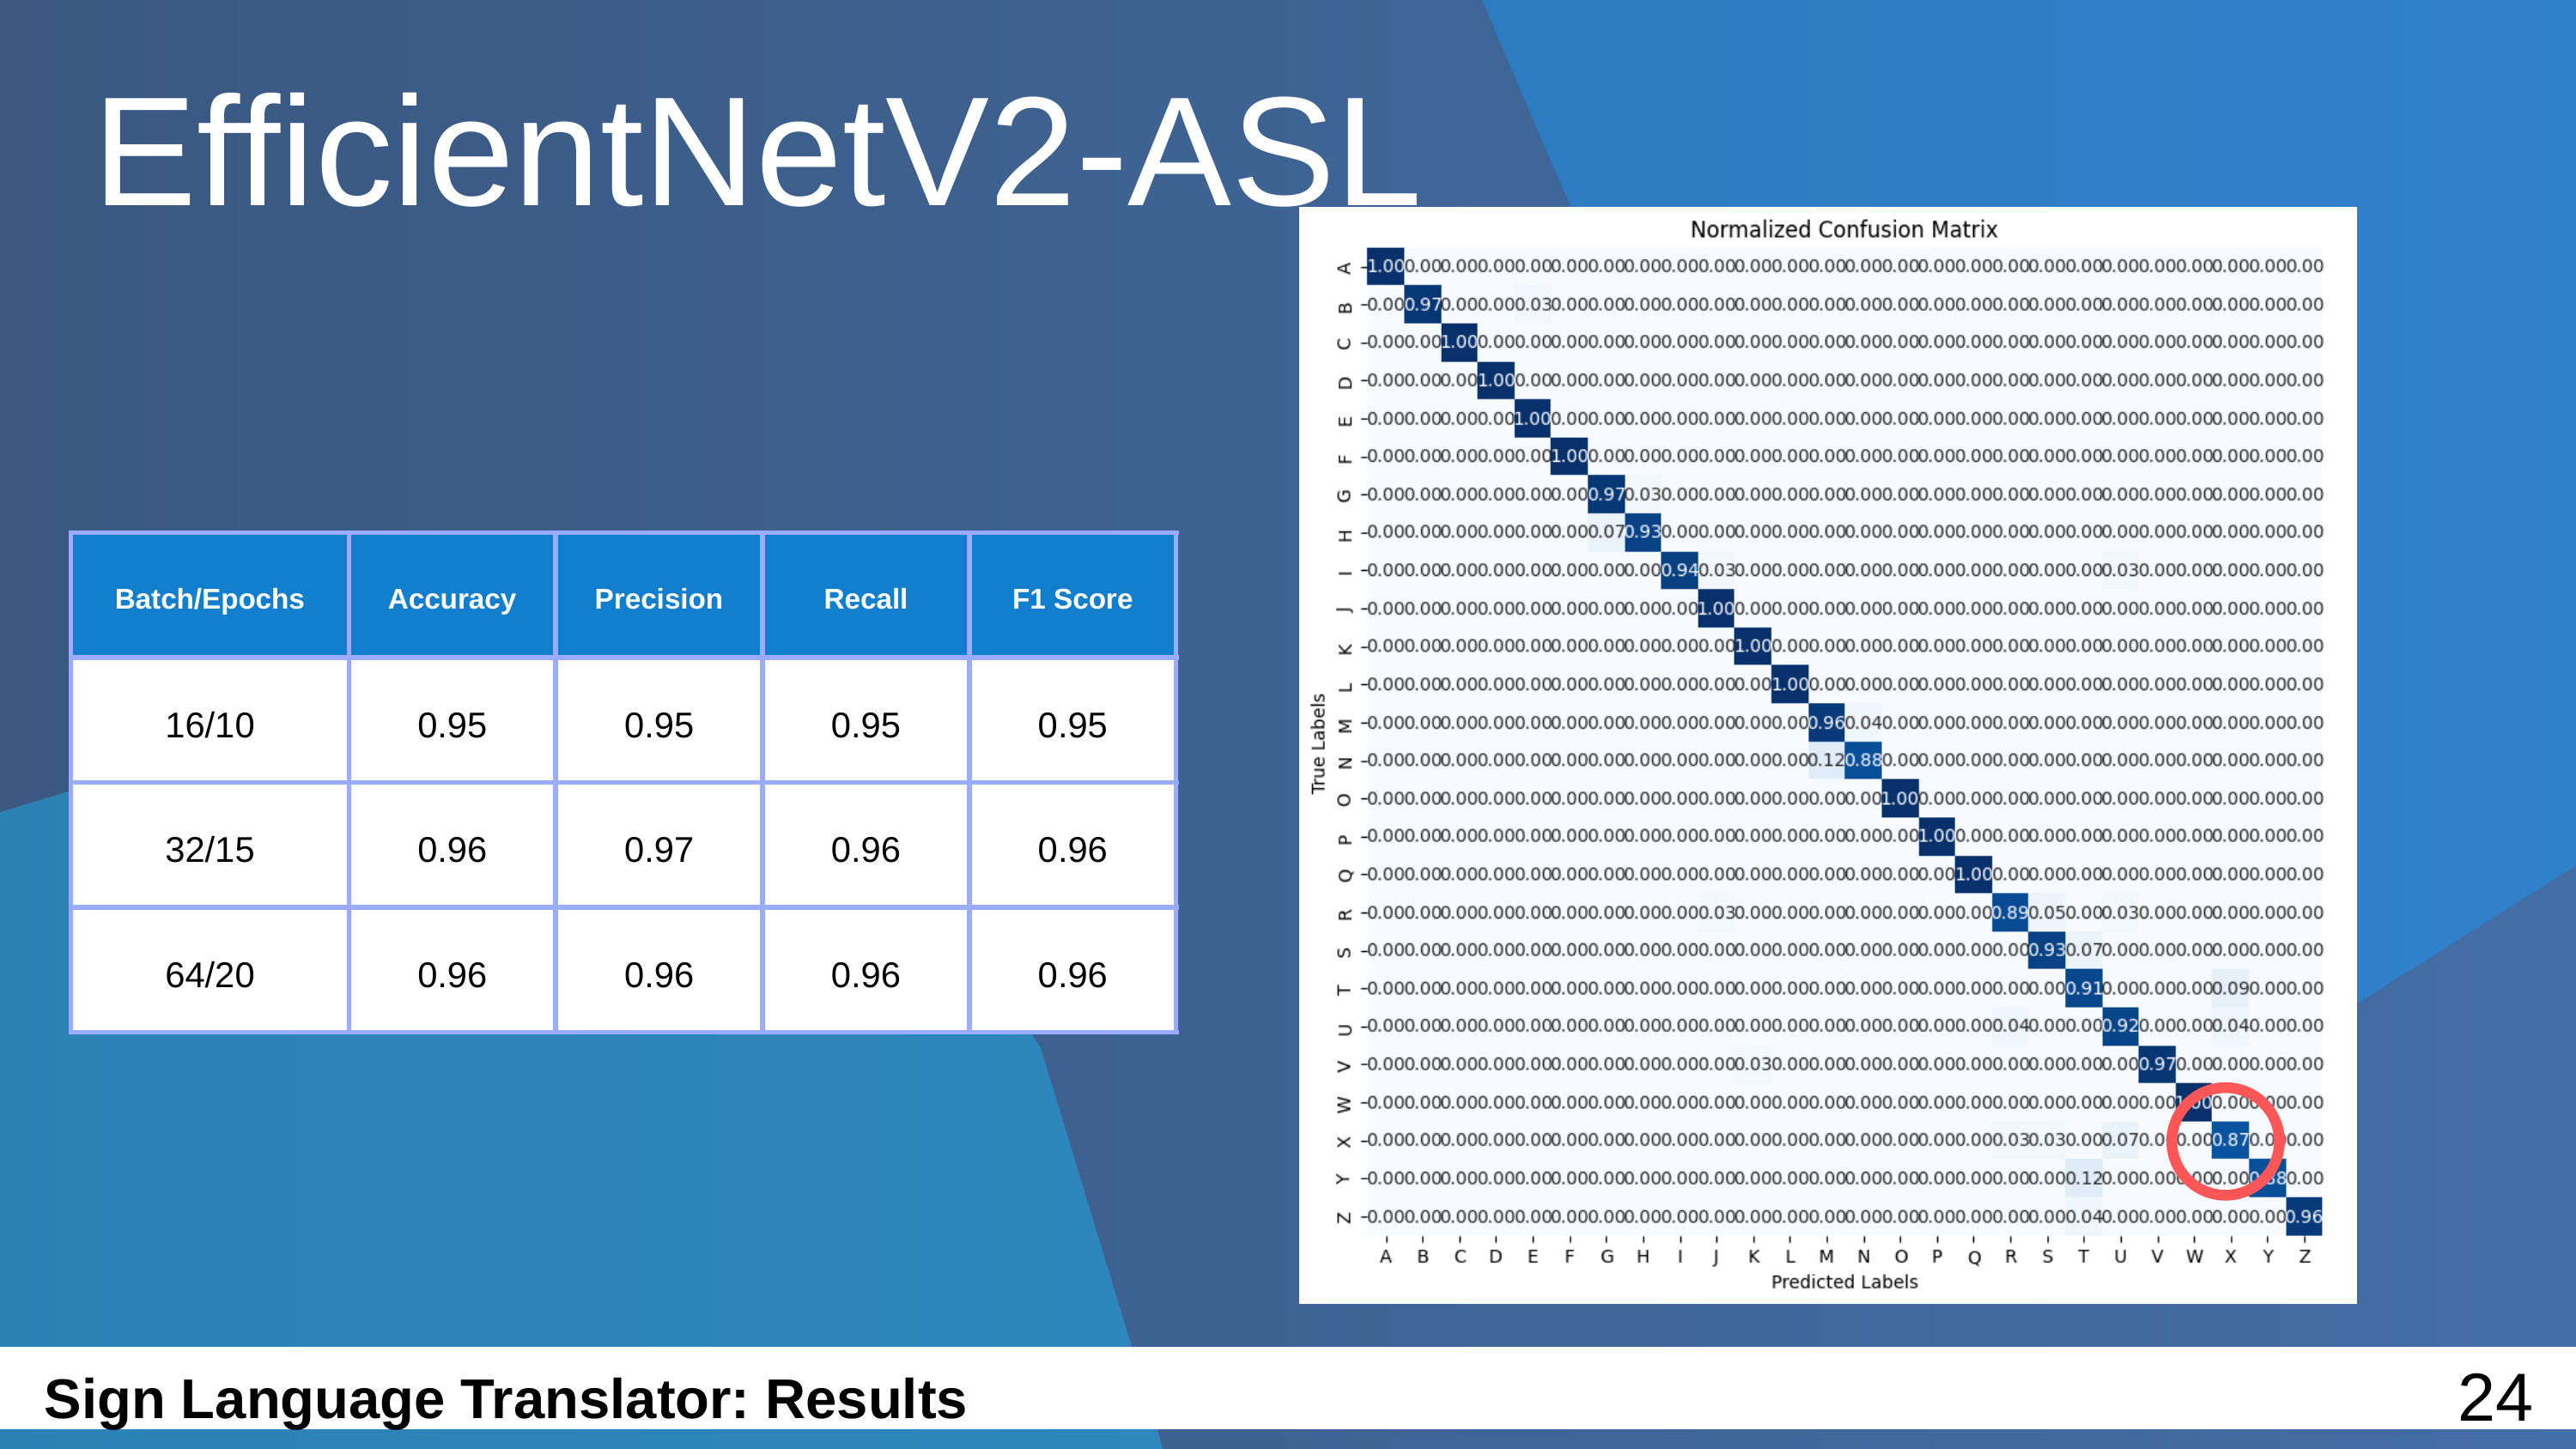

EfficientNetV2-ASL

| Batch/Epochs | Accuracy | Precision | Recall | F1 Score |
| --- | --- | --- | --- | --- |
| 16/10 | 0.95 | 0.95 | 0.95 | 0.95 |
| 32/15 | 0.96 | 0.97 | 0.96 | 0.96 |
| 64/20 | 0.96 | 0.96 | 0.96 | 0.96 |

24

Sign Language Translator: Results